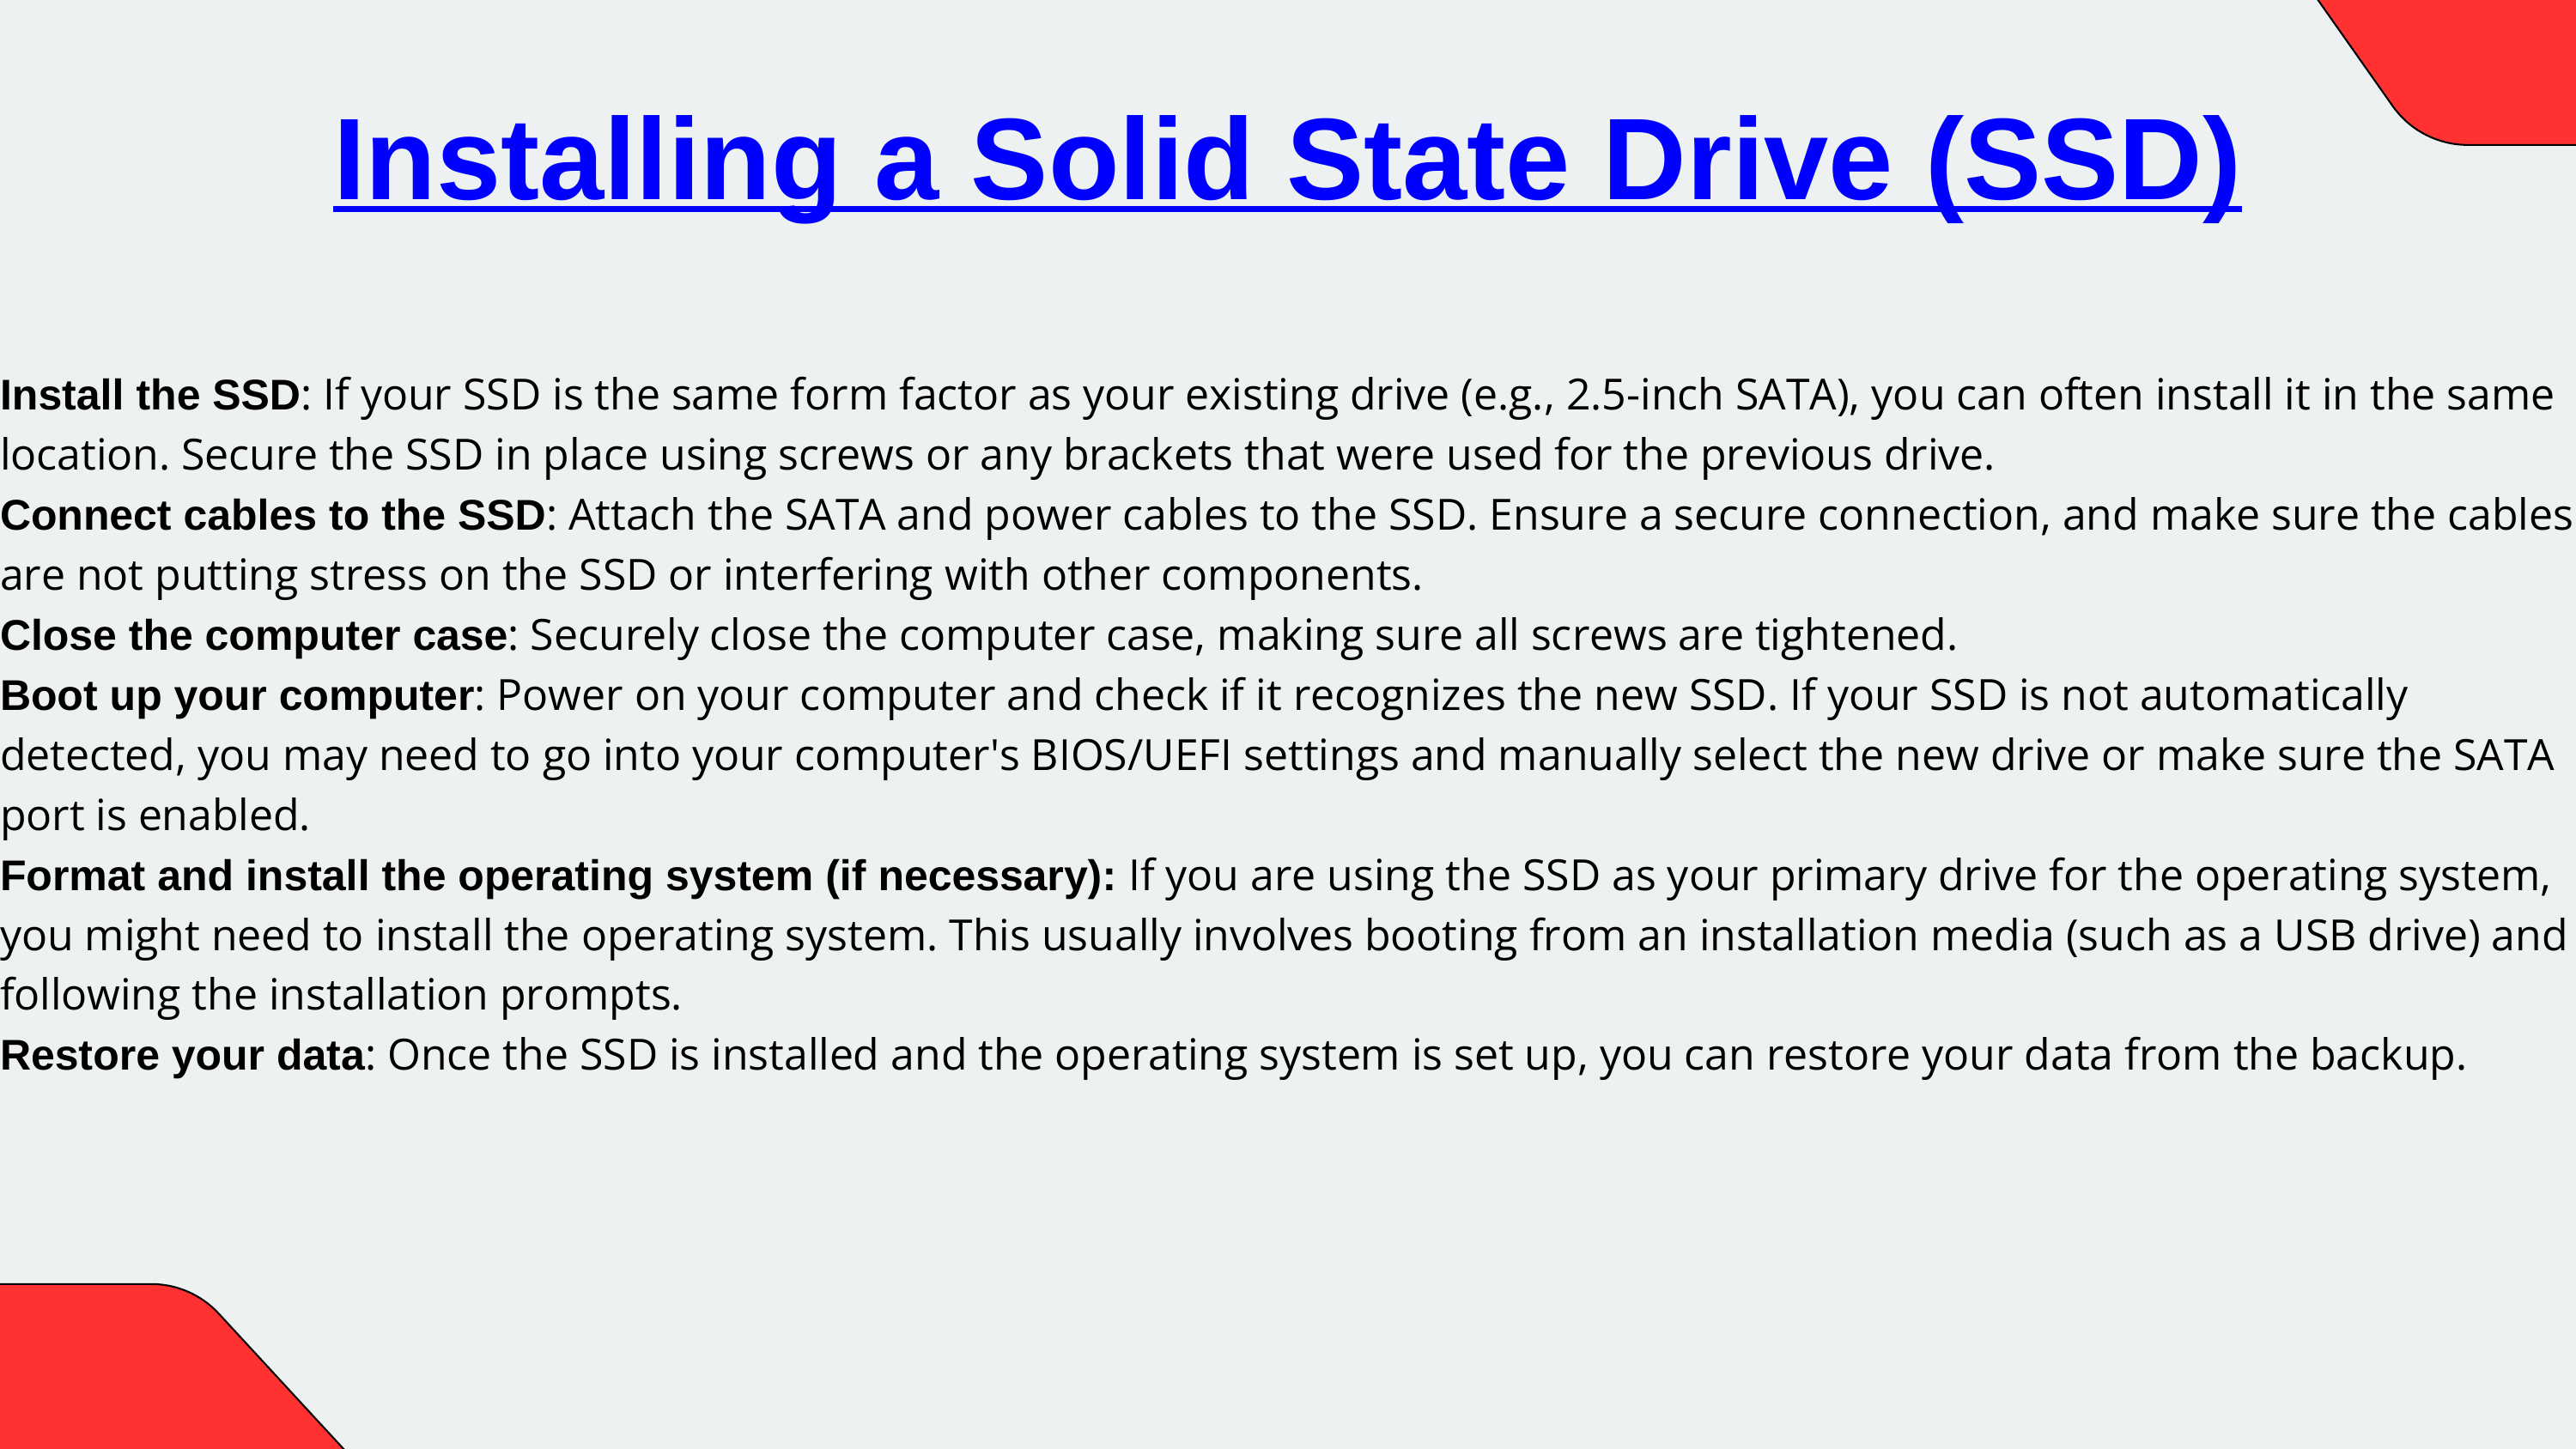

Installing a Solid State Drive (SSD)

Install the SSD: If your SSD is the same form factor as your existing drive (e.g., 2.5-inch SATA), you can often install it in the same location. Secure the SSD in place using screws or any brackets that were used for the previous drive.
Connect cables to the SSD: Attach the SATA and power cables to the SSD. Ensure a secure connection, and make sure the cables are not putting stress on the SSD or interfering with other components.
Close the computer case: Securely close the computer case, making sure all screws are tightened.
Boot up your computer: Power on your computer and check if it recognizes the new SSD. If your SSD is not automatically detected, you may need to go into your computer's BIOS/UEFI settings and manually select the new drive or make sure the SATA port is enabled.
Format and install the operating system (if necessary): If you are using the SSD as your primary drive for the operating system, you might need to install the operating system. This usually involves booting from an installation media (such as a USB drive) and following the installation prompts.
Restore your data: Once the SSD is installed and the operating system is set up, you can restore your data from the backup.